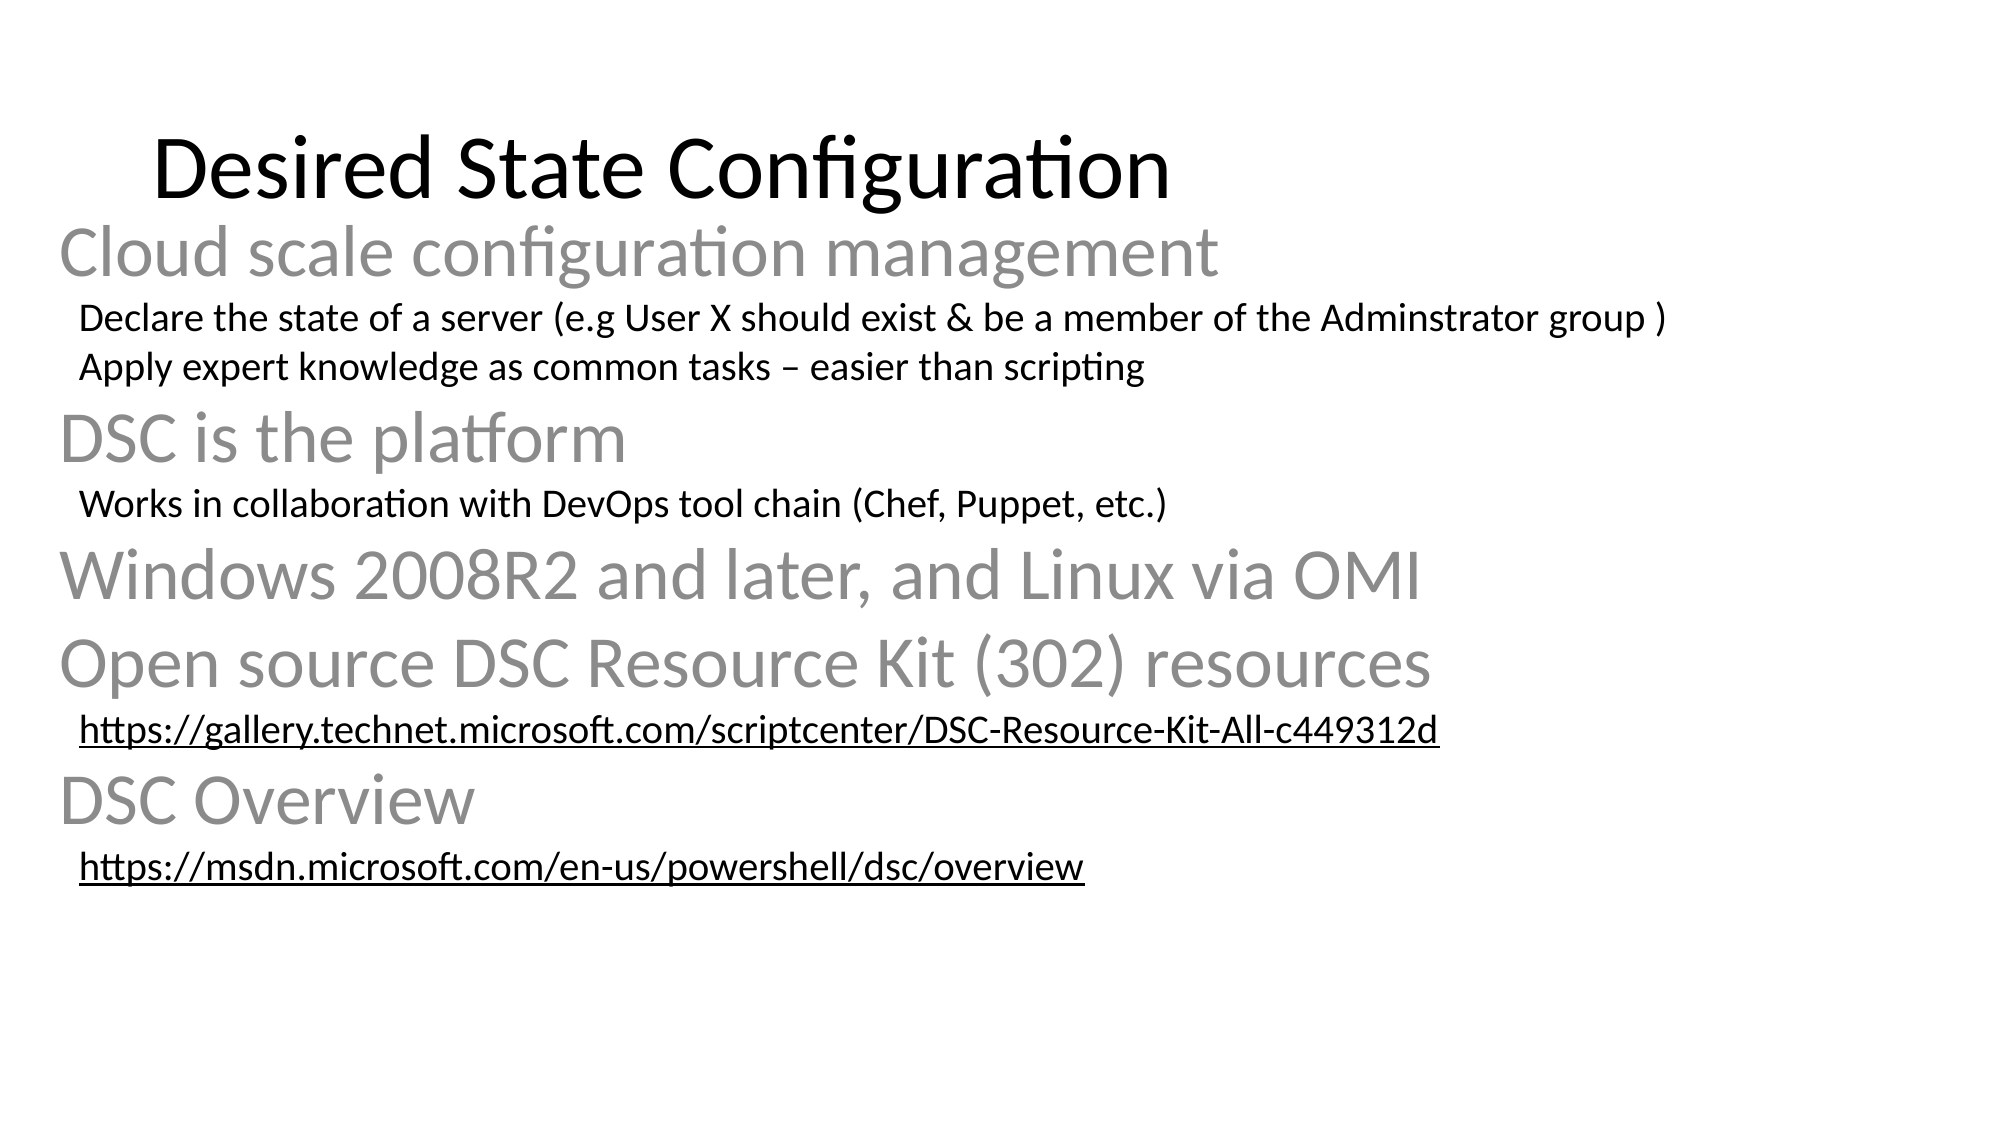

# Desired State Configuration
Cloud scale configuration management
Declare the state of a server (e.g User X should exist & be a member of the Adminstrator group )
Apply expert knowledge as common tasks – easier than scripting
DSC is the platform
Works in collaboration with DevOps tool chain (Chef, Puppet, etc.)
Windows 2008R2 and later, and Linux via OMI
Open source DSC Resource Kit (302) resources
https://gallery.technet.microsoft.com/scriptcenter/DSC-Resource-Kit-All-c449312d
DSC Overview
https://msdn.microsoft.com/en-us/powershell/dsc/overview